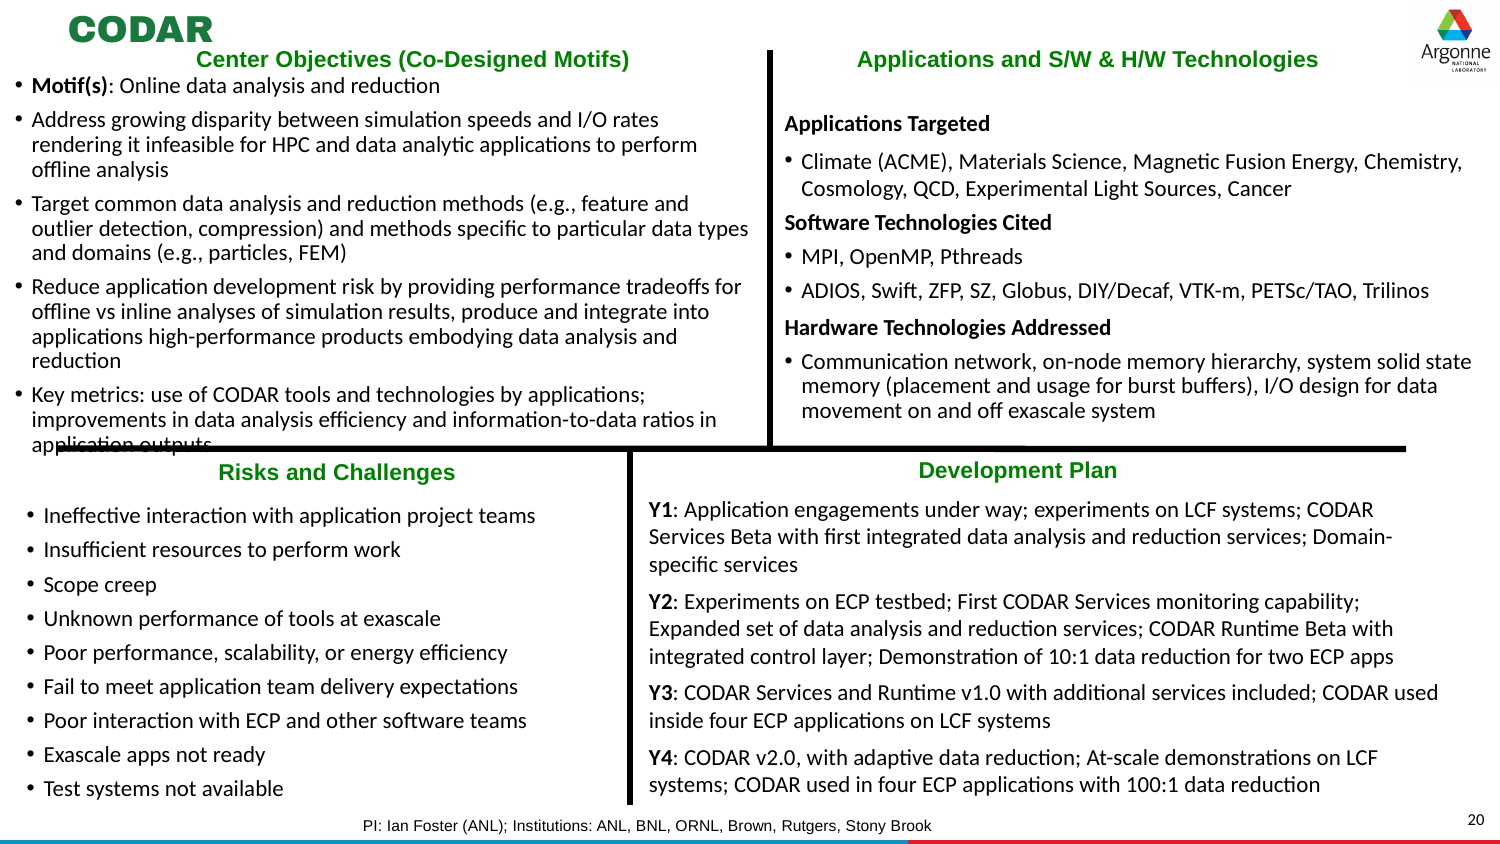

# CODAR
Center Objectives (Co-Designed Motifs)
Applications and S/W & H/W Technologies
Motif(s): Online data analysis and reduction
Address growing disparity between simulation speeds and I/O rates rendering it infeasible for HPC and data analytic applications to perform offline analysis
Target common data analysis and reduction methods (e.g., feature and outlier detection, compression) and methods specific to particular data types and domains (e.g., particles, FEM)
Reduce application development risk by providing performance tradeoffs for offline vs inline analyses of simulation results, produce and integrate into applications high-performance products embodying data analysis and reduction
Key metrics: use of CODAR tools and technologies by applications; improvements in data analysis efficiency and information-to-data ratios in application outputs
Applications Targeted
Climate (ACME), Materials Science, Magnetic Fusion Energy, Chemistry, Cosmology, QCD, Experimental Light Sources, Cancer
Software Technologies Cited
MPI, OpenMP, Pthreads
ADIOS, Swift, ZFP, SZ, Globus, DIY/Decaf, VTK-m, PETSc/TAO, Trilinos
Hardware Technologies Addressed
Communication network, on-node memory hierarchy, system solid state memory (placement and usage for burst buffers), I/O design for data movement on and off exascale system
Development Plan
Risks and Challenges
Y1: Application engagements under way; experiments on LCF systems; CODAR Services Beta with first integrated data analysis and reduction services; Domain-specific services
Y2: Experiments on ECP testbed; First CODAR Services monitoring capability; Expanded set of data analysis and reduction services; CODAR Runtime Beta with integrated control layer; Demonstration of 10:1 data reduction for two ECP apps
Y3: CODAR Services and Runtime v1.0 with additional services included; CODAR used inside four ECP applications on LCF systems
Y4: CODAR v2.0, with adaptive data reduction; At-scale demonstrations on LCF systems; CODAR used in four ECP applications with 100:1 data reduction
Ineffective interaction with application project teams
Insufficient resources to perform work
Scope creep
Unknown performance of tools at exascale
Poor performance, scalability, or energy efficiency
Fail to meet application team delivery expectations
Poor interaction with ECP and other software teams
Exascale apps not ready
Test systems not available
PI: Ian Foster (ANL); Institutions: ANL, BNL, ORNL, Brown, Rutgers, Stony Brook